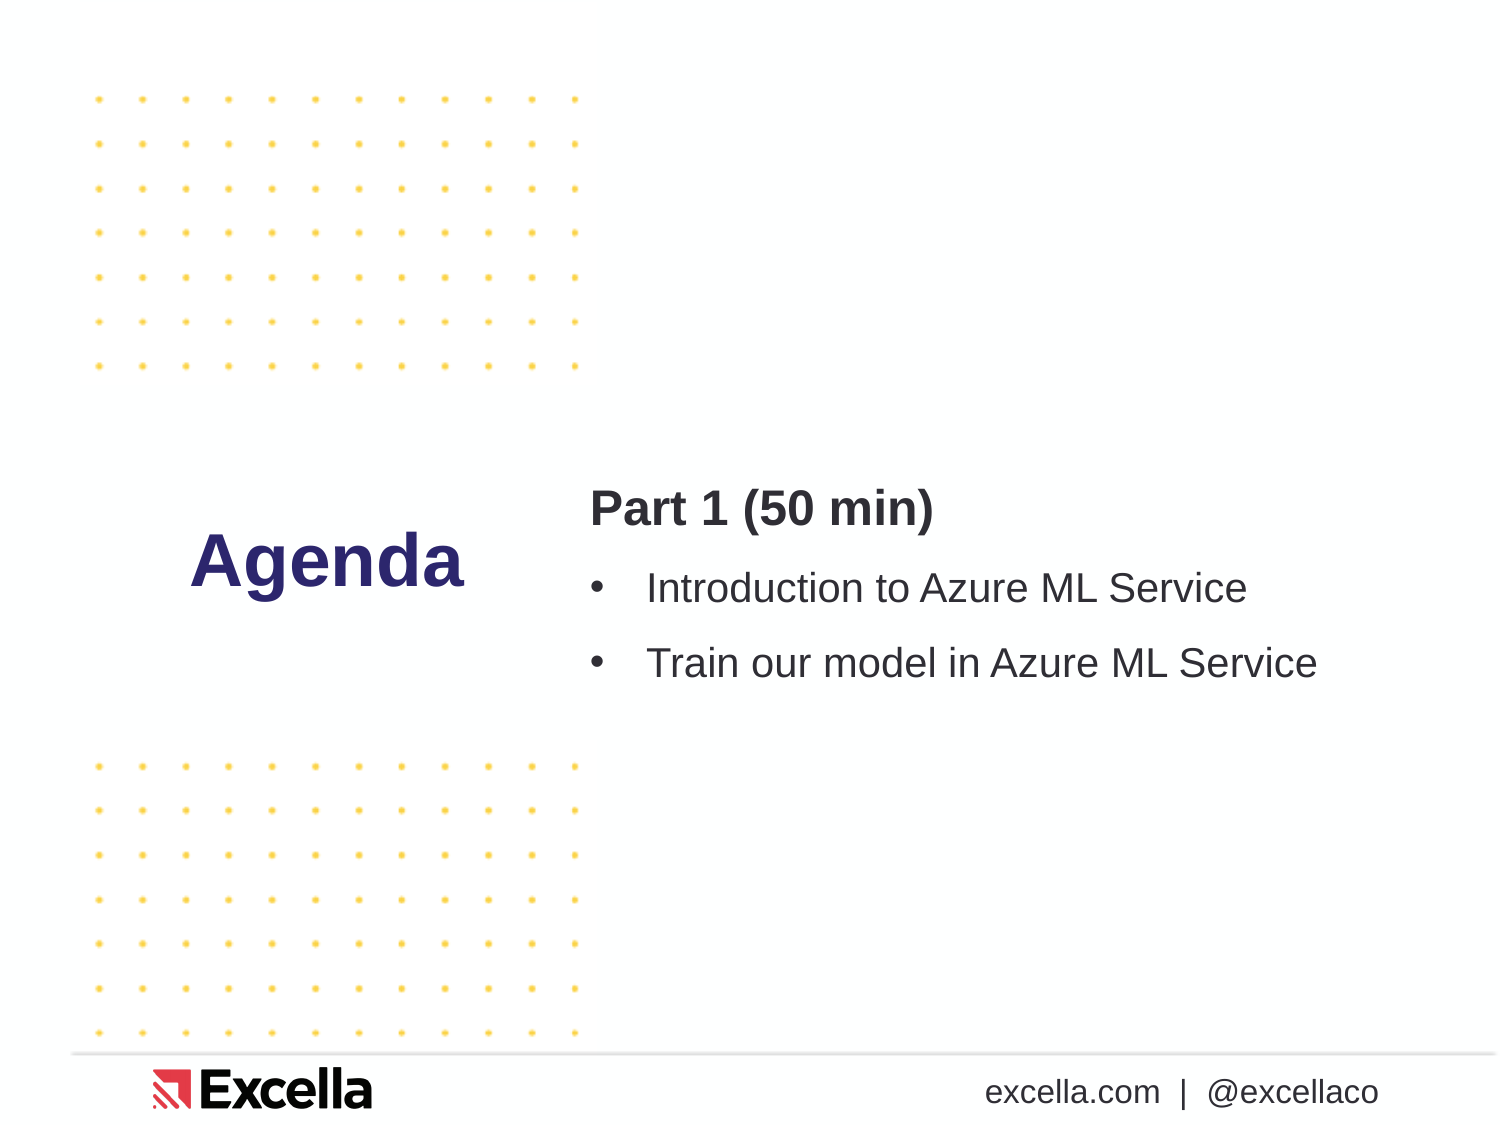

# Agenda
Part 1 (50 min)
Introduction to Azure ML Service
Train our model in Azure ML Service